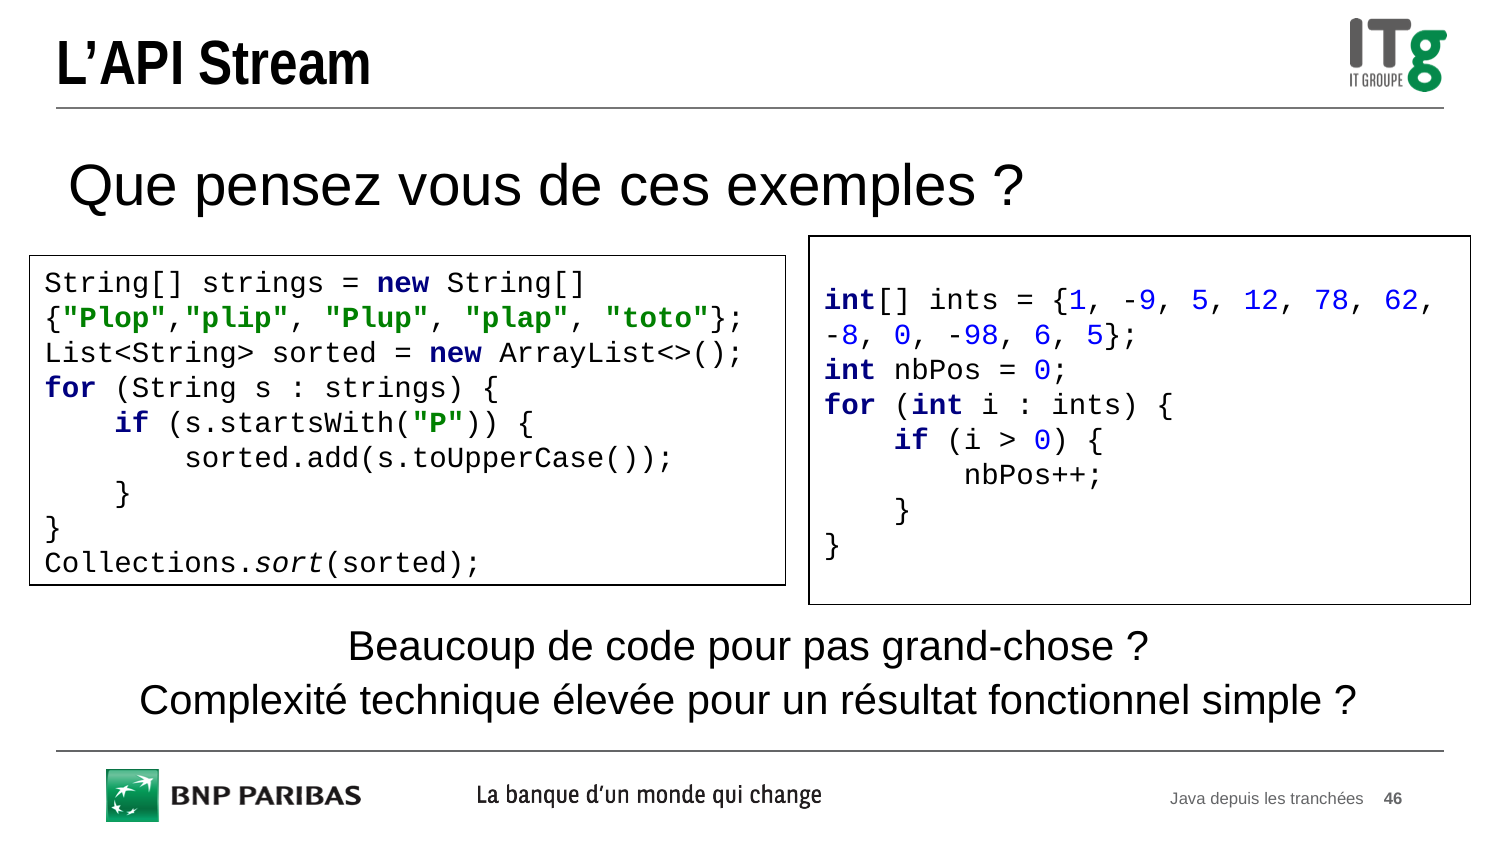

# L’API Stream
Que pensez vous de ces exemples ?
int[] ints = {1, -9, 5, 12, 78, 62, -8, 0, -98, 6, 5};
int nbPos = 0;
for (int i : ints) {
    if (i > 0) {
        nbPos++;
    }
}
String[] strings = new String[]{"Plop","plip", "Plup", "plap", "toto"};
List<String> sorted = new ArrayList<>();
for (String s : strings) {
    if (s.startsWith("P")) {
        sorted.add(s.toUpperCase());
    }
}
Collections.sort(sorted);
Beaucoup de code pour pas grand-chose ?
Complexité technique élevée pour un résultat fonctionnel simple ?
Java depuis les tranchées
46